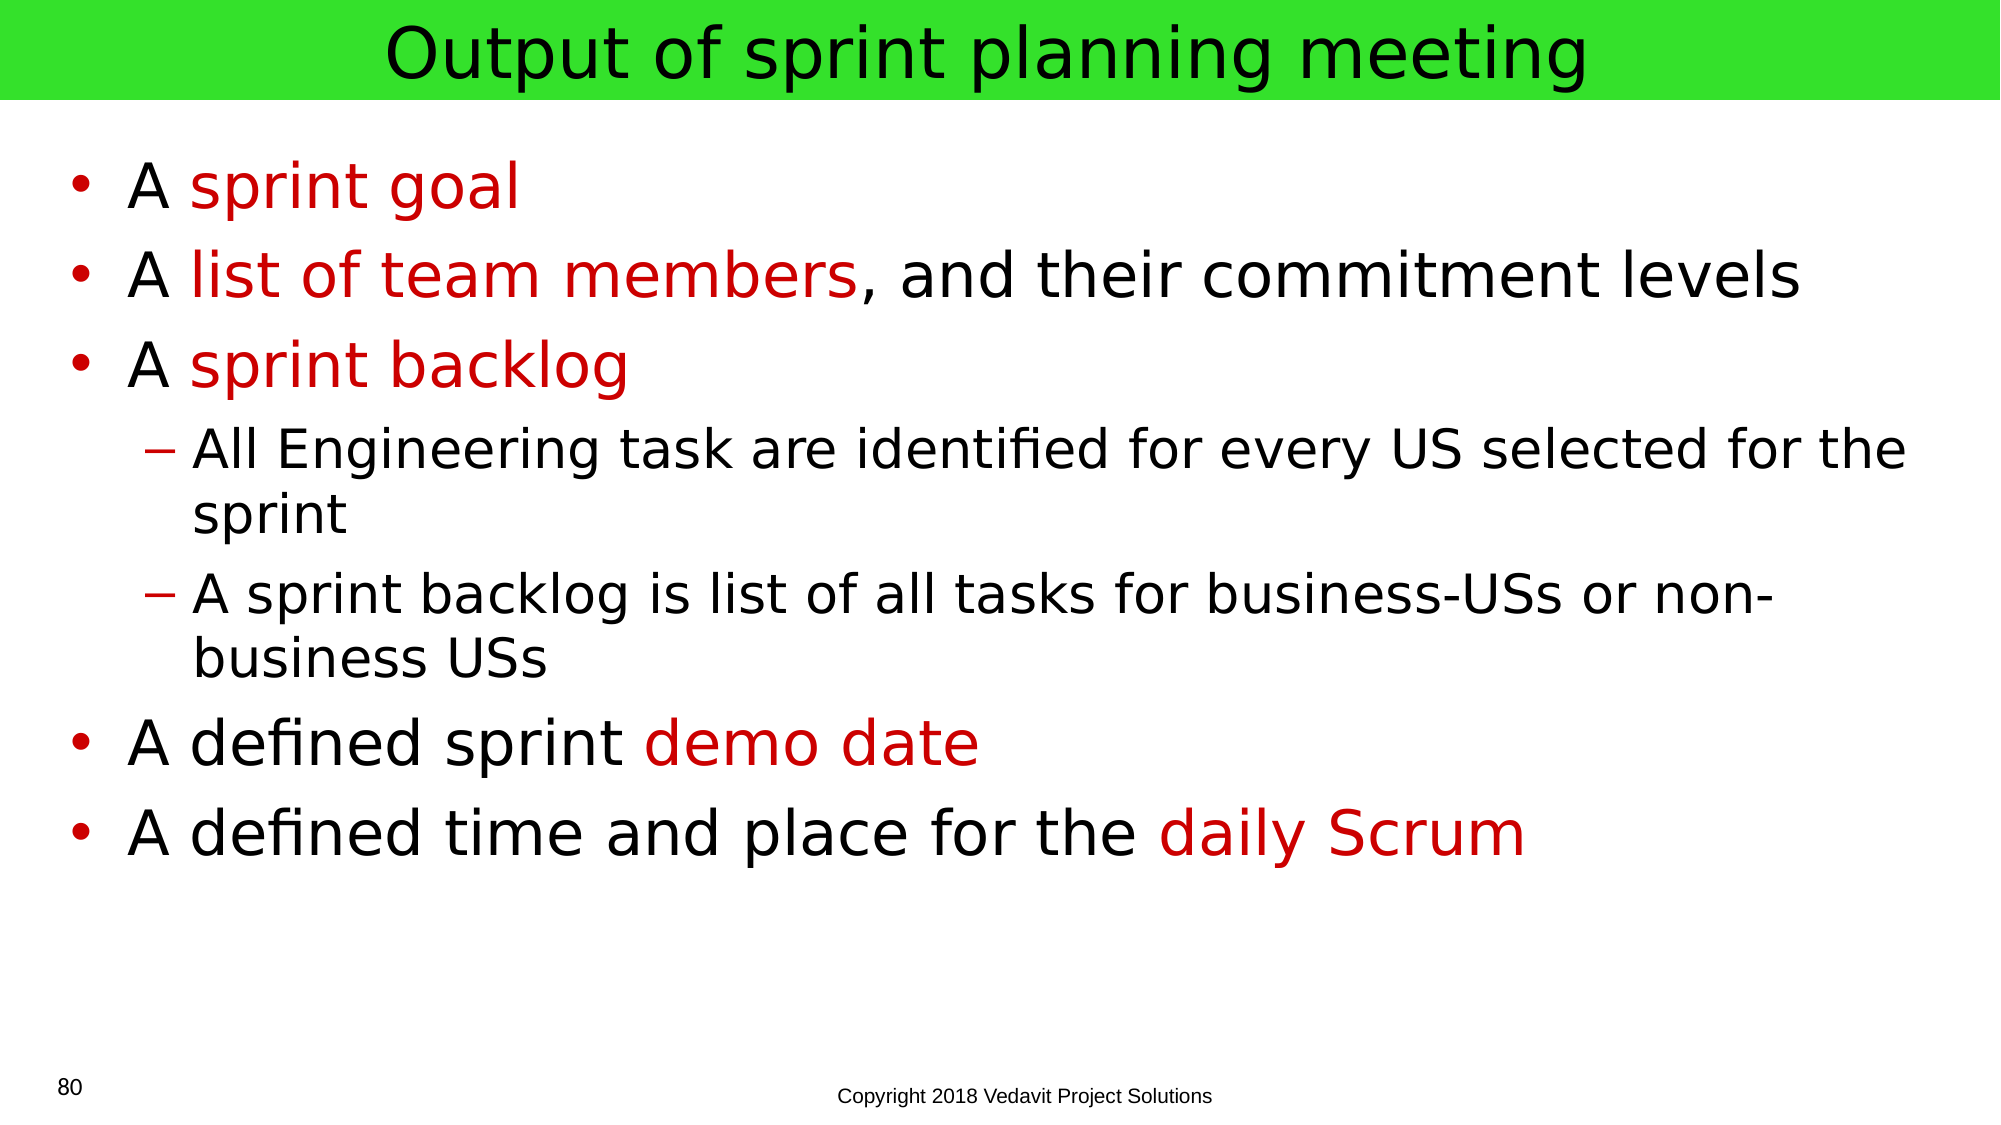

# Output of sprint planning meeting
A sprint goal
A list of team members, and their commitment levels
A sprint backlog
All Engineering task are identified for every US selected for the sprint
A sprint backlog is list of all tasks for business-USs or non-business USs
A defined sprint demo date
A defined time and place for the daily Scrum
80